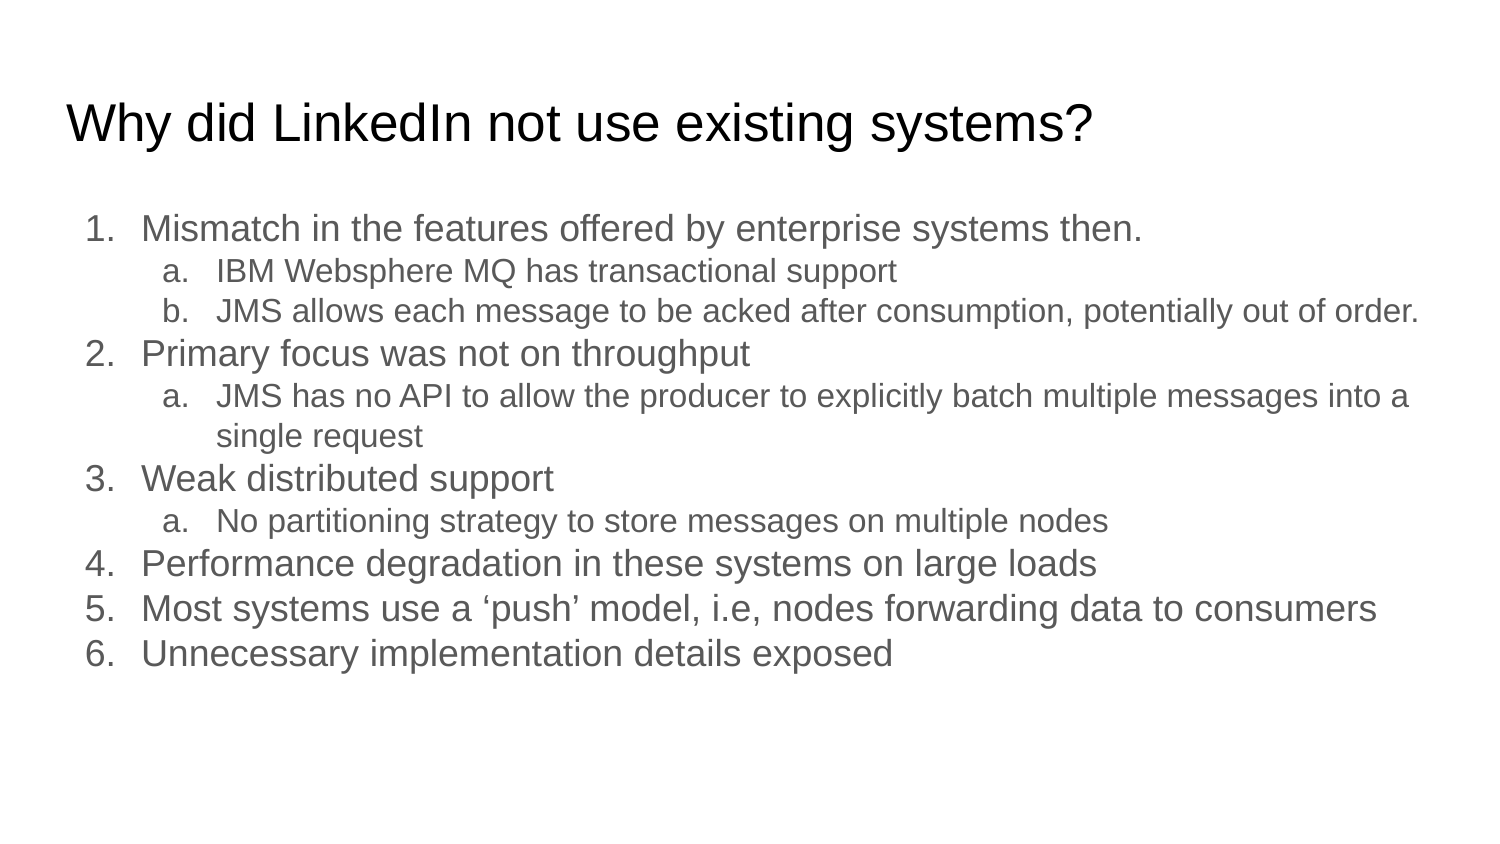

# Why did LinkedIn not use existing systems?

Mismatch in the features offered by enterprise systems then.
IBM Websphere MQ has transactional support
JMS allows each message to be acked after consumption, potentially out of order.
Primary focus was not on throughput
JMS has no API to allow the producer to explicitly batch multiple messages into a single request
Weak distributed support
No partitioning strategy to store messages on multiple nodes
Performance degradation in these systems on large loads
Most systems use a ‘push’ model, i.e, nodes forwarding data to consumers
Unnecessary implementation details exposed